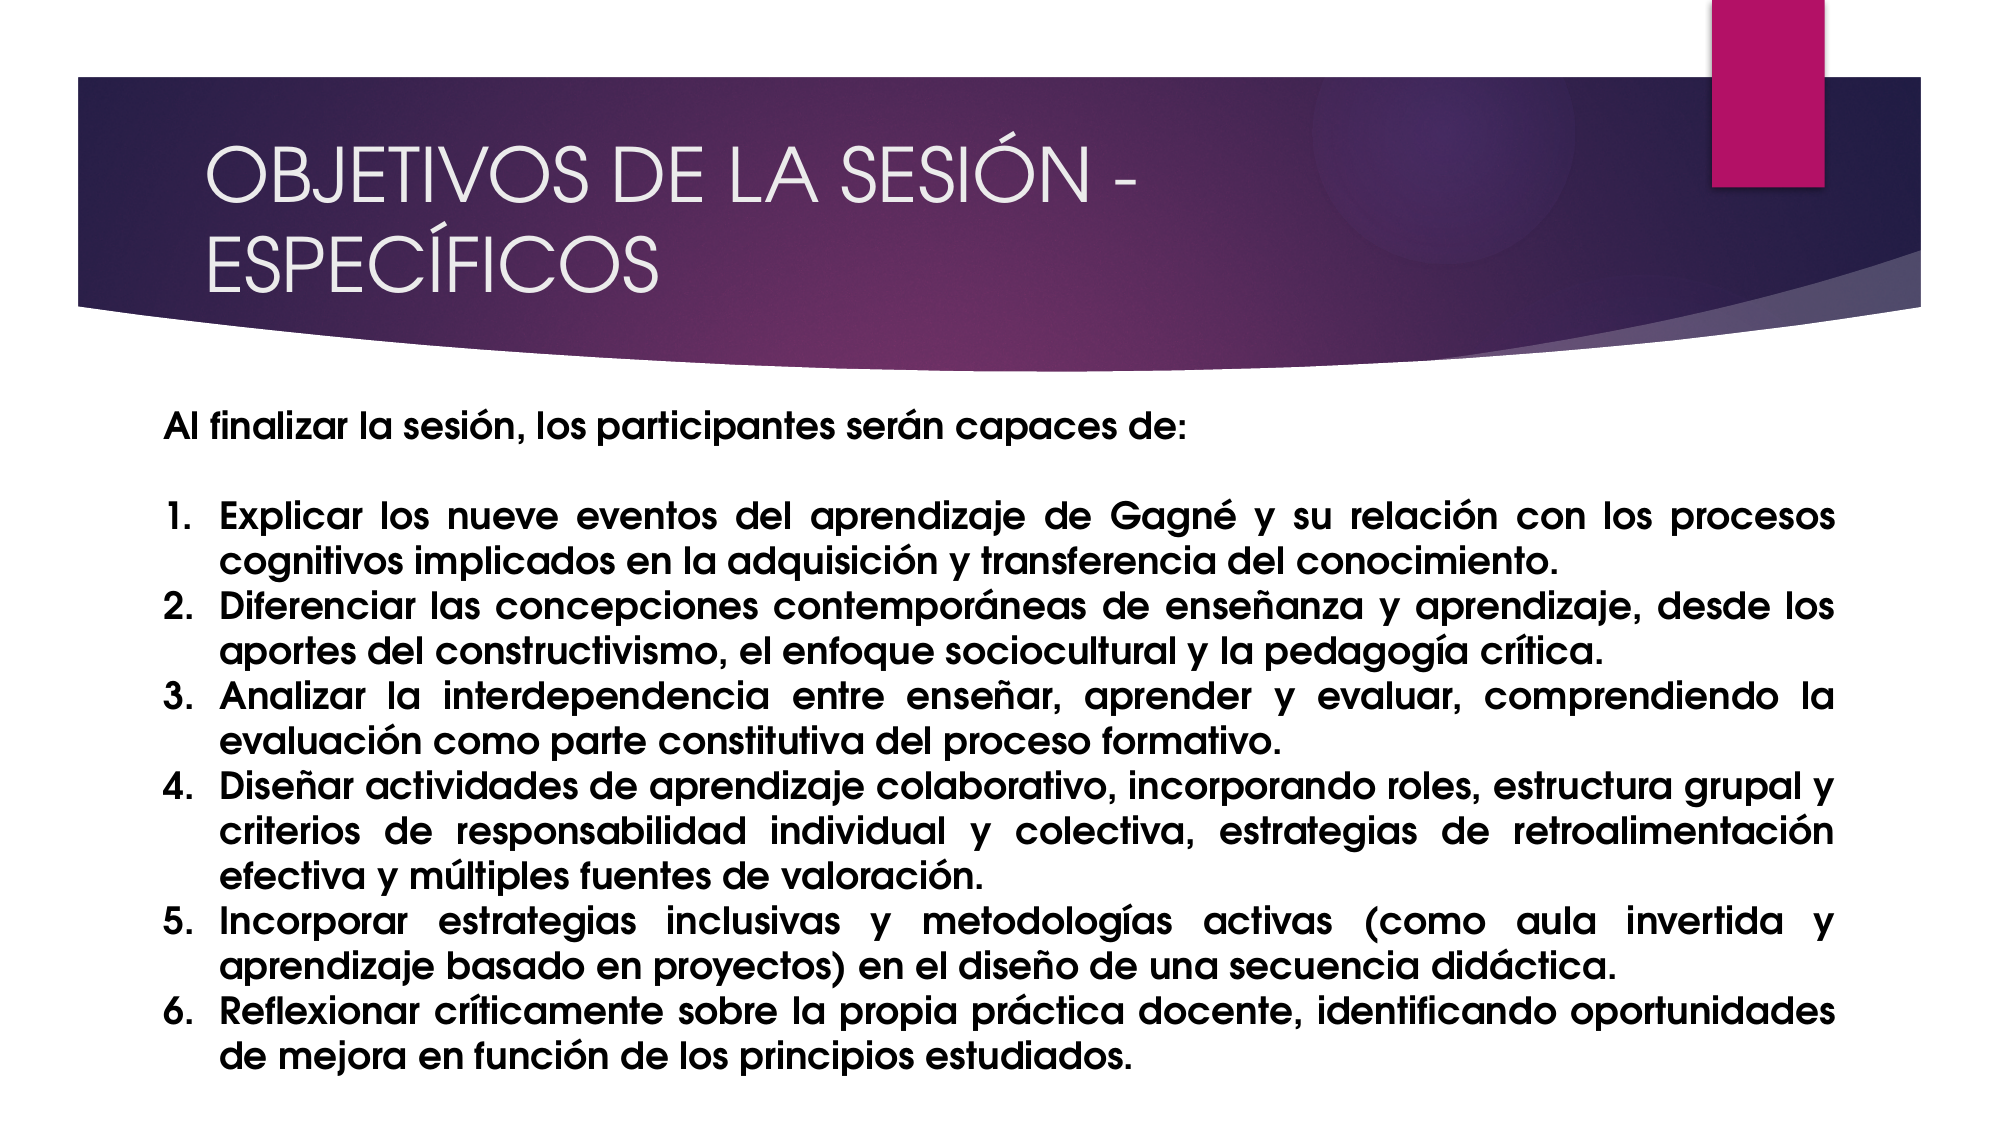

# OBJETIVOS DE LA SESIÓN - ESPECÍFICOS

Al finalizar la sesión, los participantes serán capaces de:

Explicar los nueve eventos del aprendizaje de Gagné y su relación con los procesos cognitivos implicados en la adquisición y transferencia del conocimiento.
Diferenciar las concepciones contemporáneas de enseñanza y aprendizaje, desde los aportes del constructivismo, el enfoque sociocultural y la pedagogía crítica.
Analizar la interdependencia entre enseñar, aprender y evaluar, comprendiendo la evaluación como parte constitutiva del proceso formativo.
Diseñar actividades de aprendizaje colaborativo, incorporando roles, estructura grupal y criterios de responsabilidad individual y colectiva, estrategias de retroalimentación efectiva y múltiples fuentes de valoración.
Incorporar estrategias inclusivas y metodologías activas (como aula invertida y aprendizaje basado en proyectos) en el diseño de una secuencia didáctica.
Reflexionar críticamente sobre la propia práctica docente, identificando oportunidades de mejora en función de los principios estudiados.